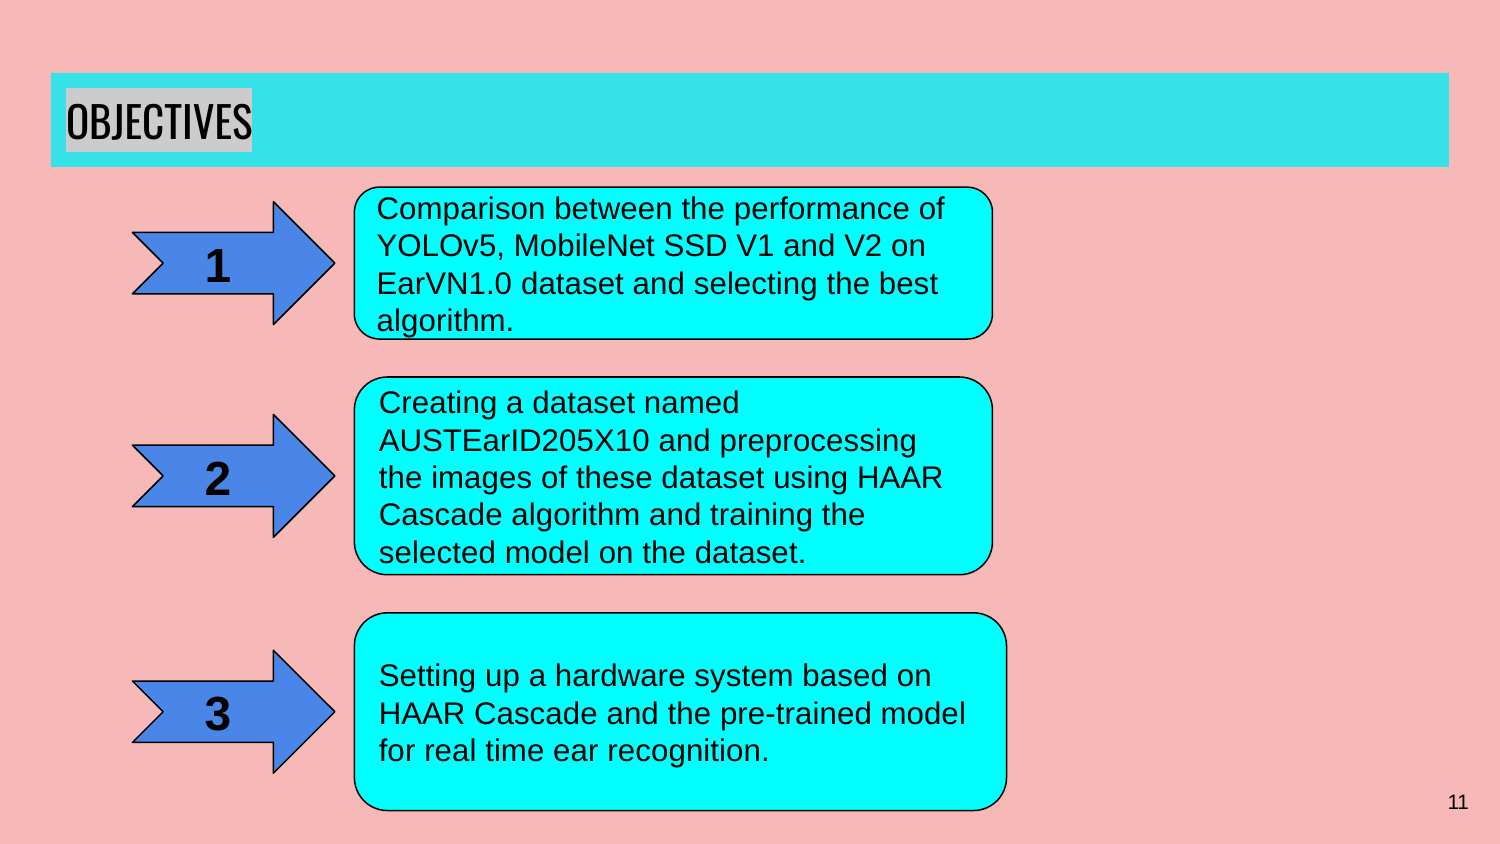

# OBJECTIVES
Comparison between the performance of YOLOv5, MobileNet SSD V1 and V2 on EarVN1.0 dataset and selecting the best algorithm.
  1

Creating a dataset named AUSTEarID205X10 and preprocessing the images of these dataset using HAAR Cascade algorithm and training the selected model on the dataset.
  2
Setting up a hardware system based on HAAR Cascade and the pre-trained model for real time ear recognition.
  3
11